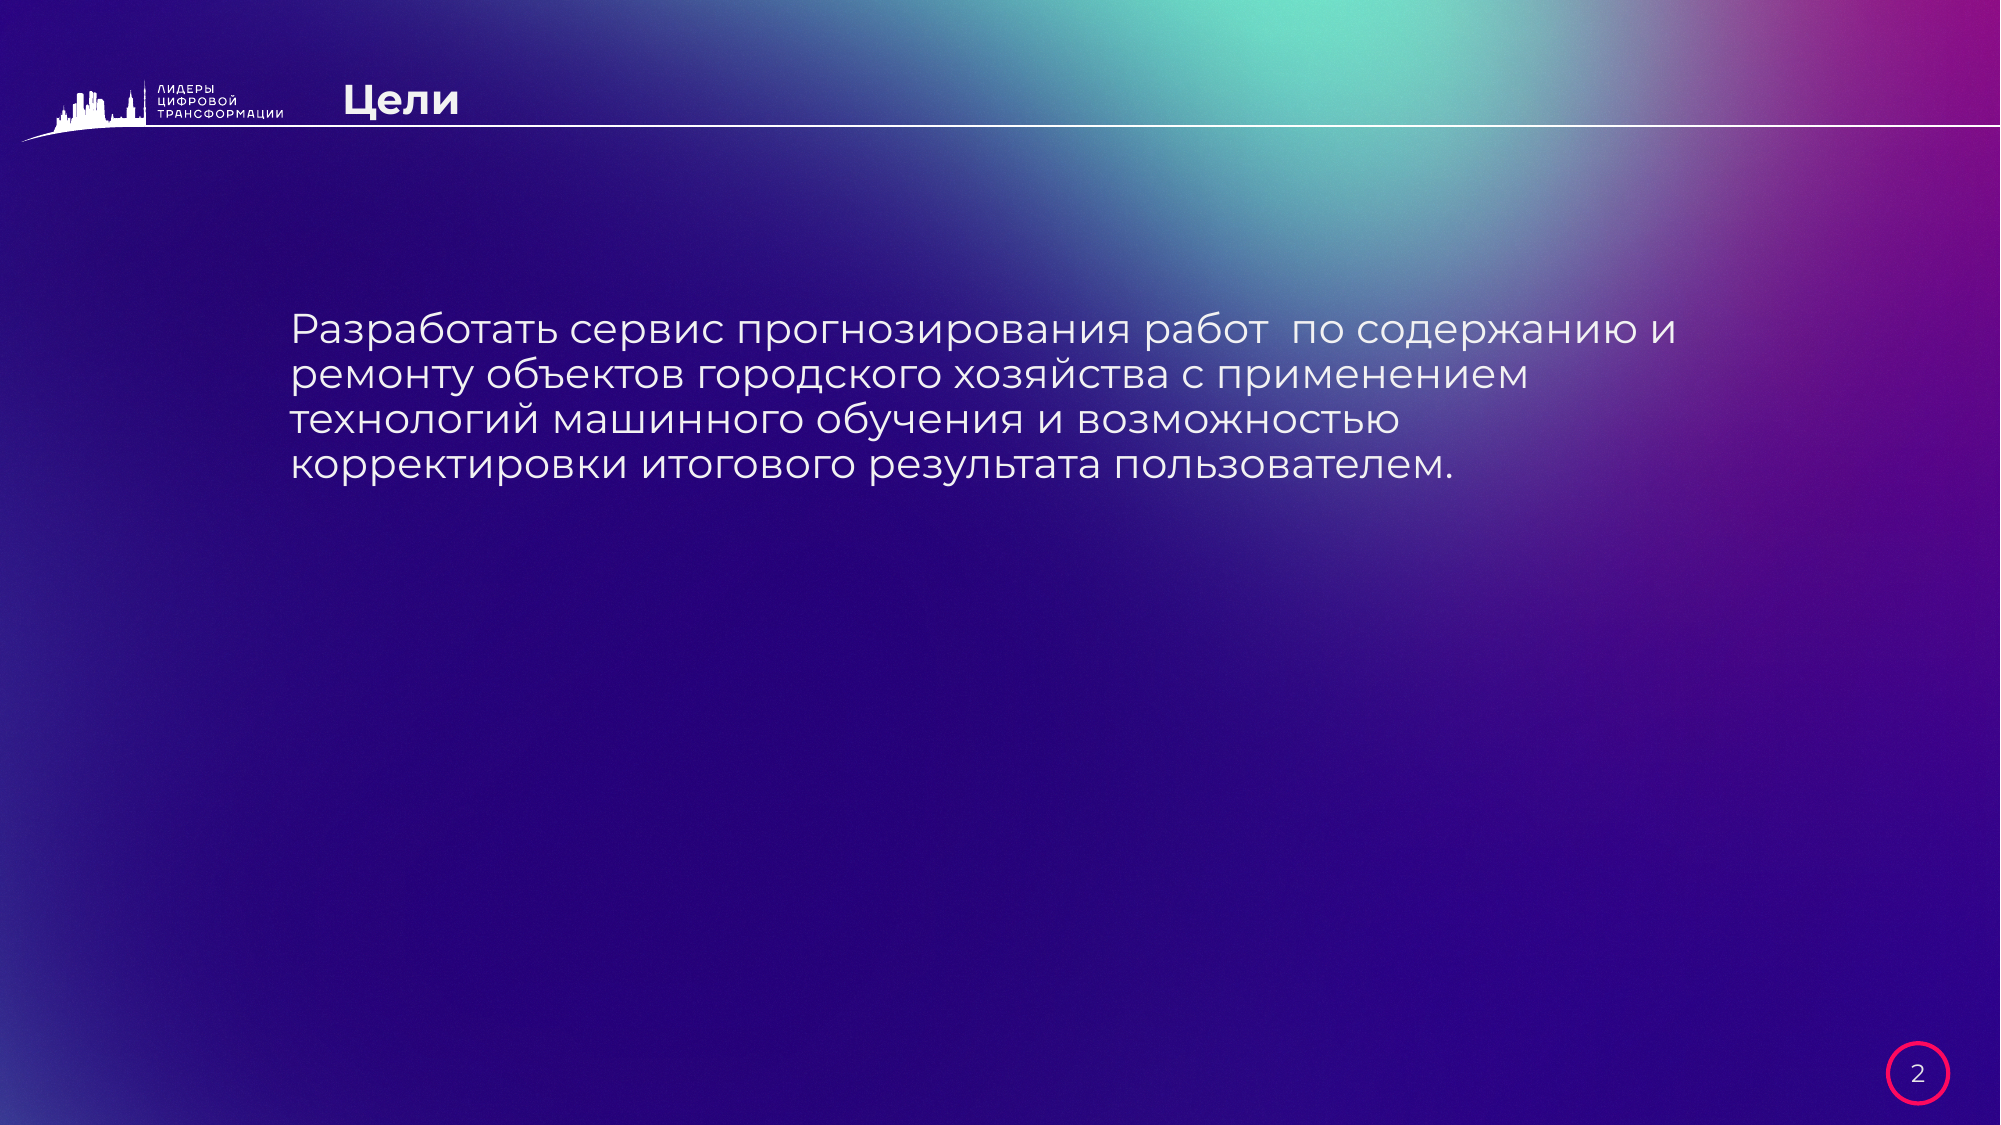

# Цели
Разработать сервис прогнозирования работ  по содержанию и ремонту объектов городского хозяйства с применением технологий машинного обучения и возможностью корректировки итогового результата пользователем.
2